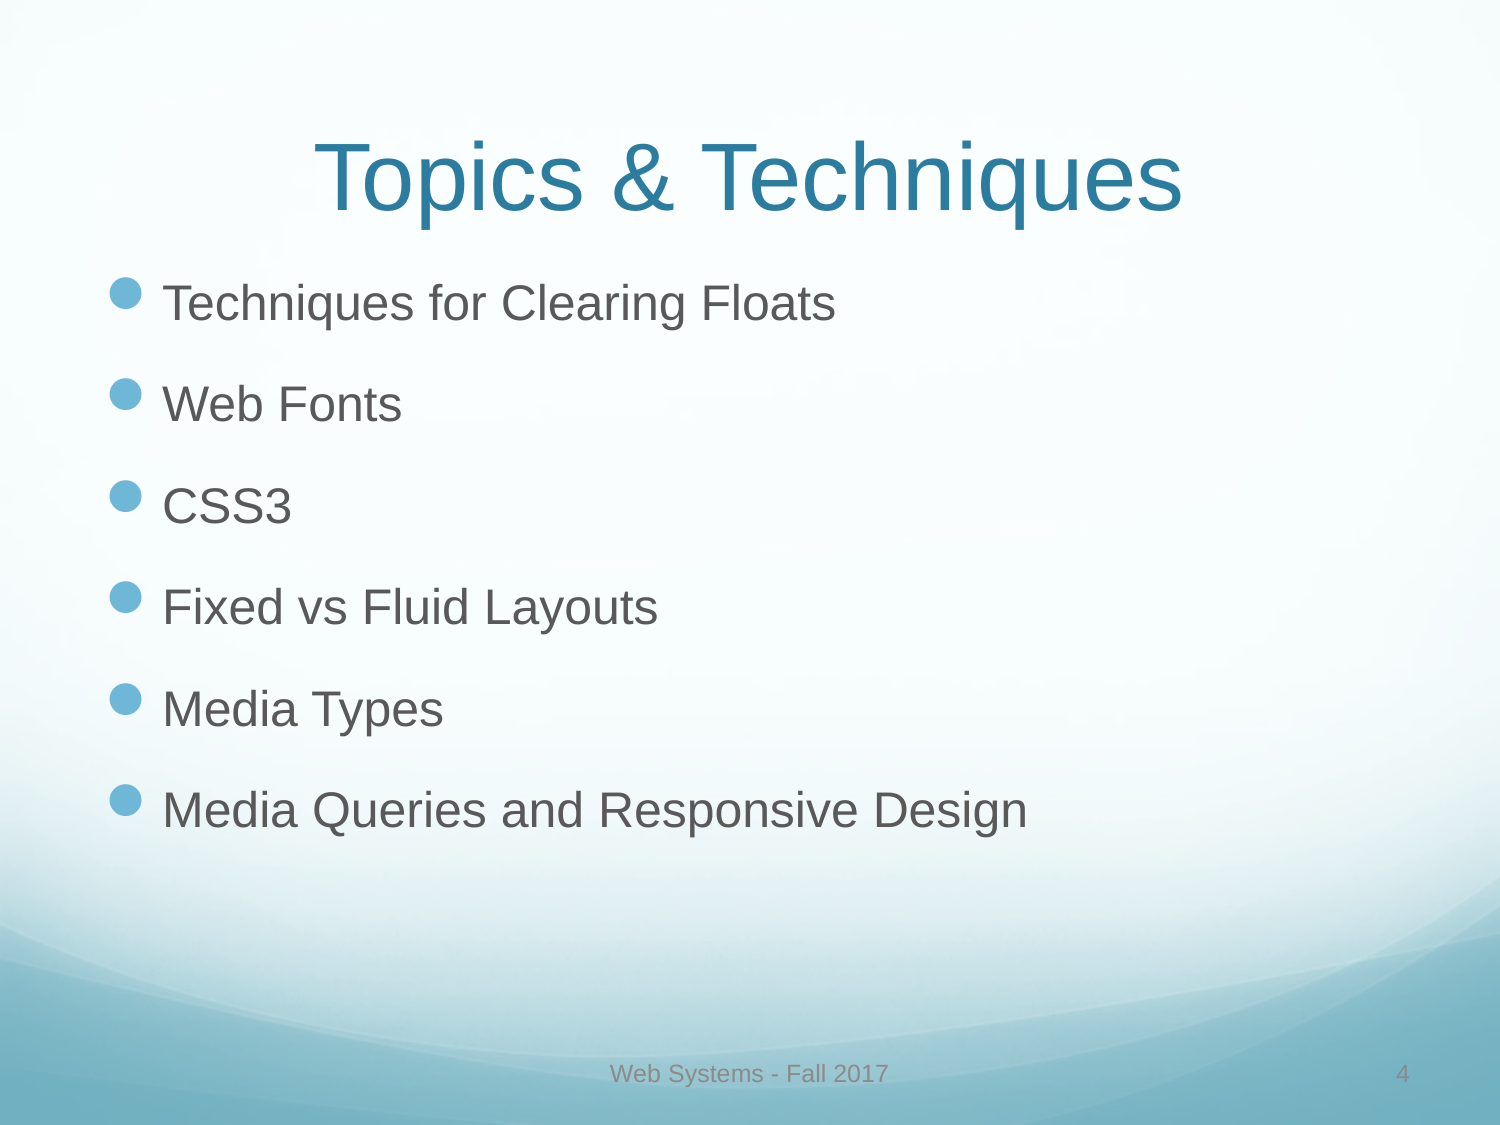

# Topics & Techniques
Techniques for Clearing Floats
Web Fonts
CSS3
Fixed vs Fluid Layouts
Media Types
Media Queries and Responsive Design

Web Systems - Fall 2017
4